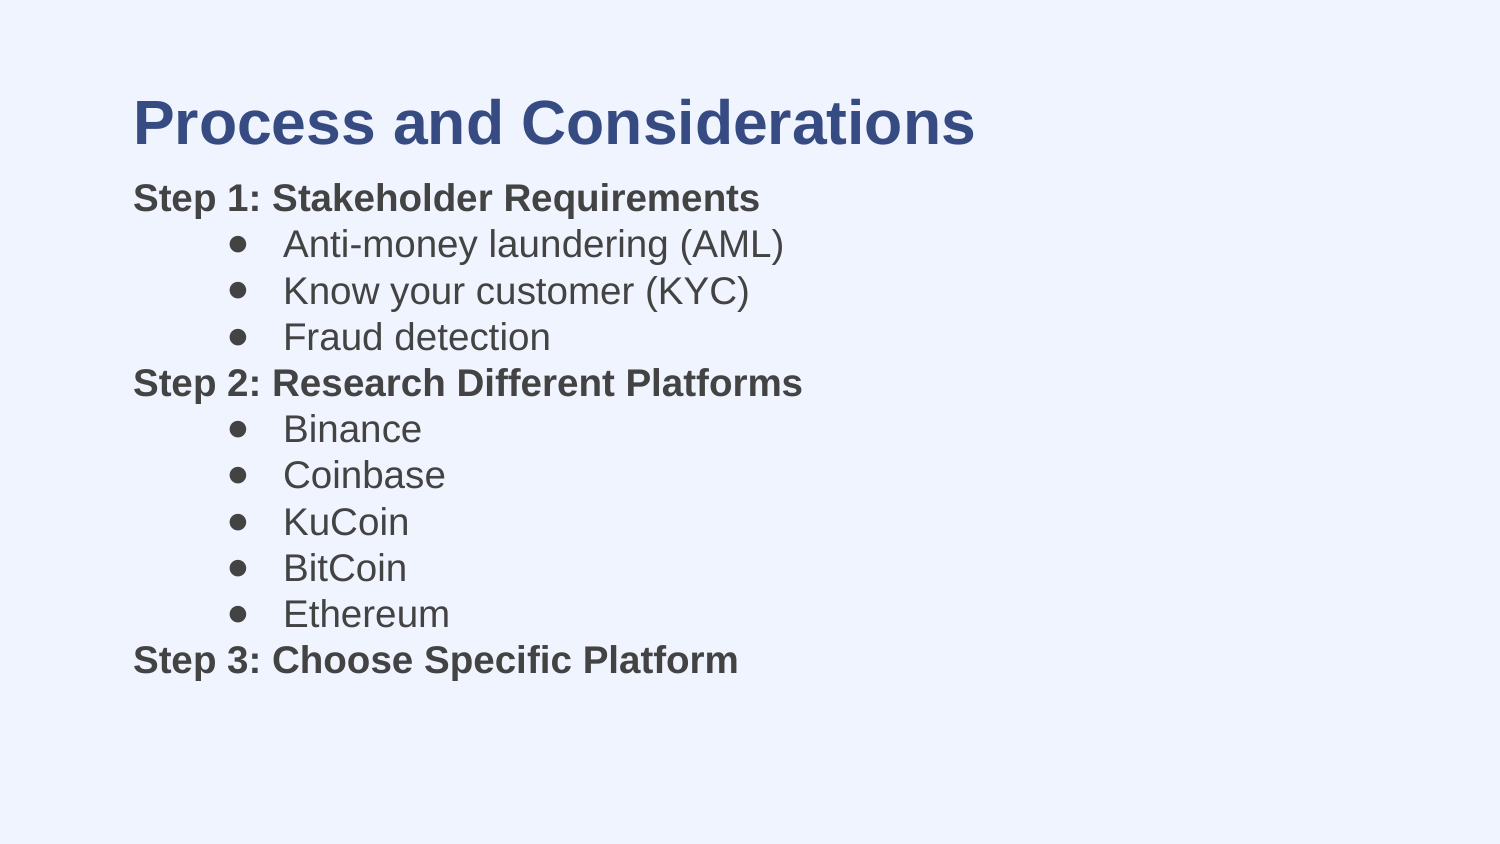

# Process and Considerations
Step 1: Stakeholder Requirements
Anti-money laundering (AML)
Know your customer (KYC)
Fraud detection
Step 2: Research Different Platforms
Binance
Coinbase
KuCoin
BitCoin
Ethereum
Step 3: Choose Specific Platform